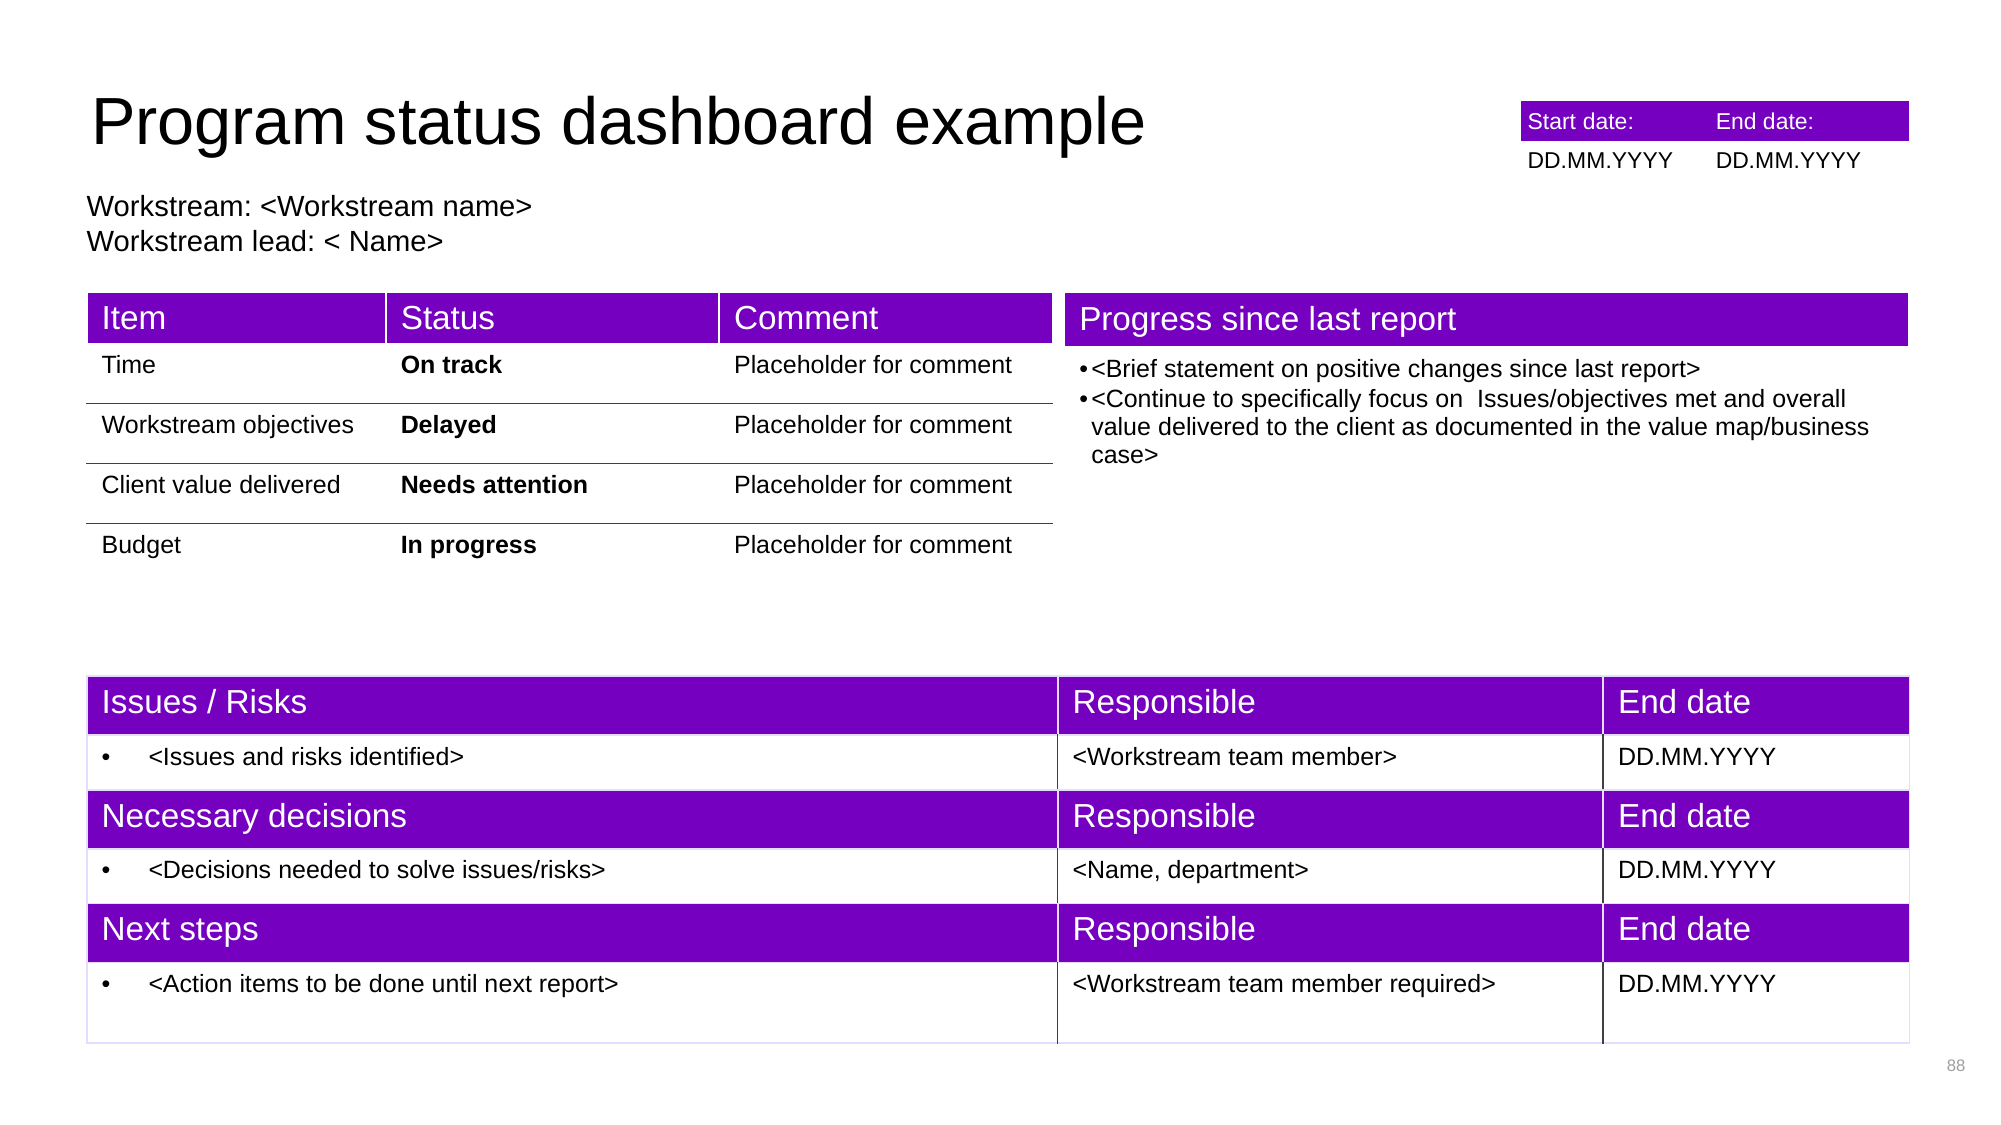

# Program status dashboard example
| Start date: | End date: |
| --- | --- |
| DD.MM.YYYY | DD.MM.YYYY |
Workstream: <Workstream name>
Workstream lead: < Name>
| Item | Status | Comment |
| --- | --- | --- |
| Time | On track | Placeholder for comment |
| Workstream objectives | Delayed | Placeholder for comment |
| Client value delivered | Needs attention | Placeholder for comment |
| Budget | In progress | Placeholder for comment |
| Progress since last report |
| --- |
| <Brief statement on positive changes since last report> <Continue to specifically focus on Issues/objectives met and overall value delivered to the client as documented in the value map/business case> |
| Issues / Risks | Responsible | End date |
| --- | --- | --- |
| <Issues and risks identified> | <Workstream team member> | DD.MM.YYYY |
| Necessary decisions | Responsible | End date |
| <Decisions needed to solve issues/risks> | <Name, department> | DD.MM.YYYY |
| Next steps | Responsible | End date |
| <Action items to be done until next report> | <Workstream team member required> | DD.MM.YYYY |